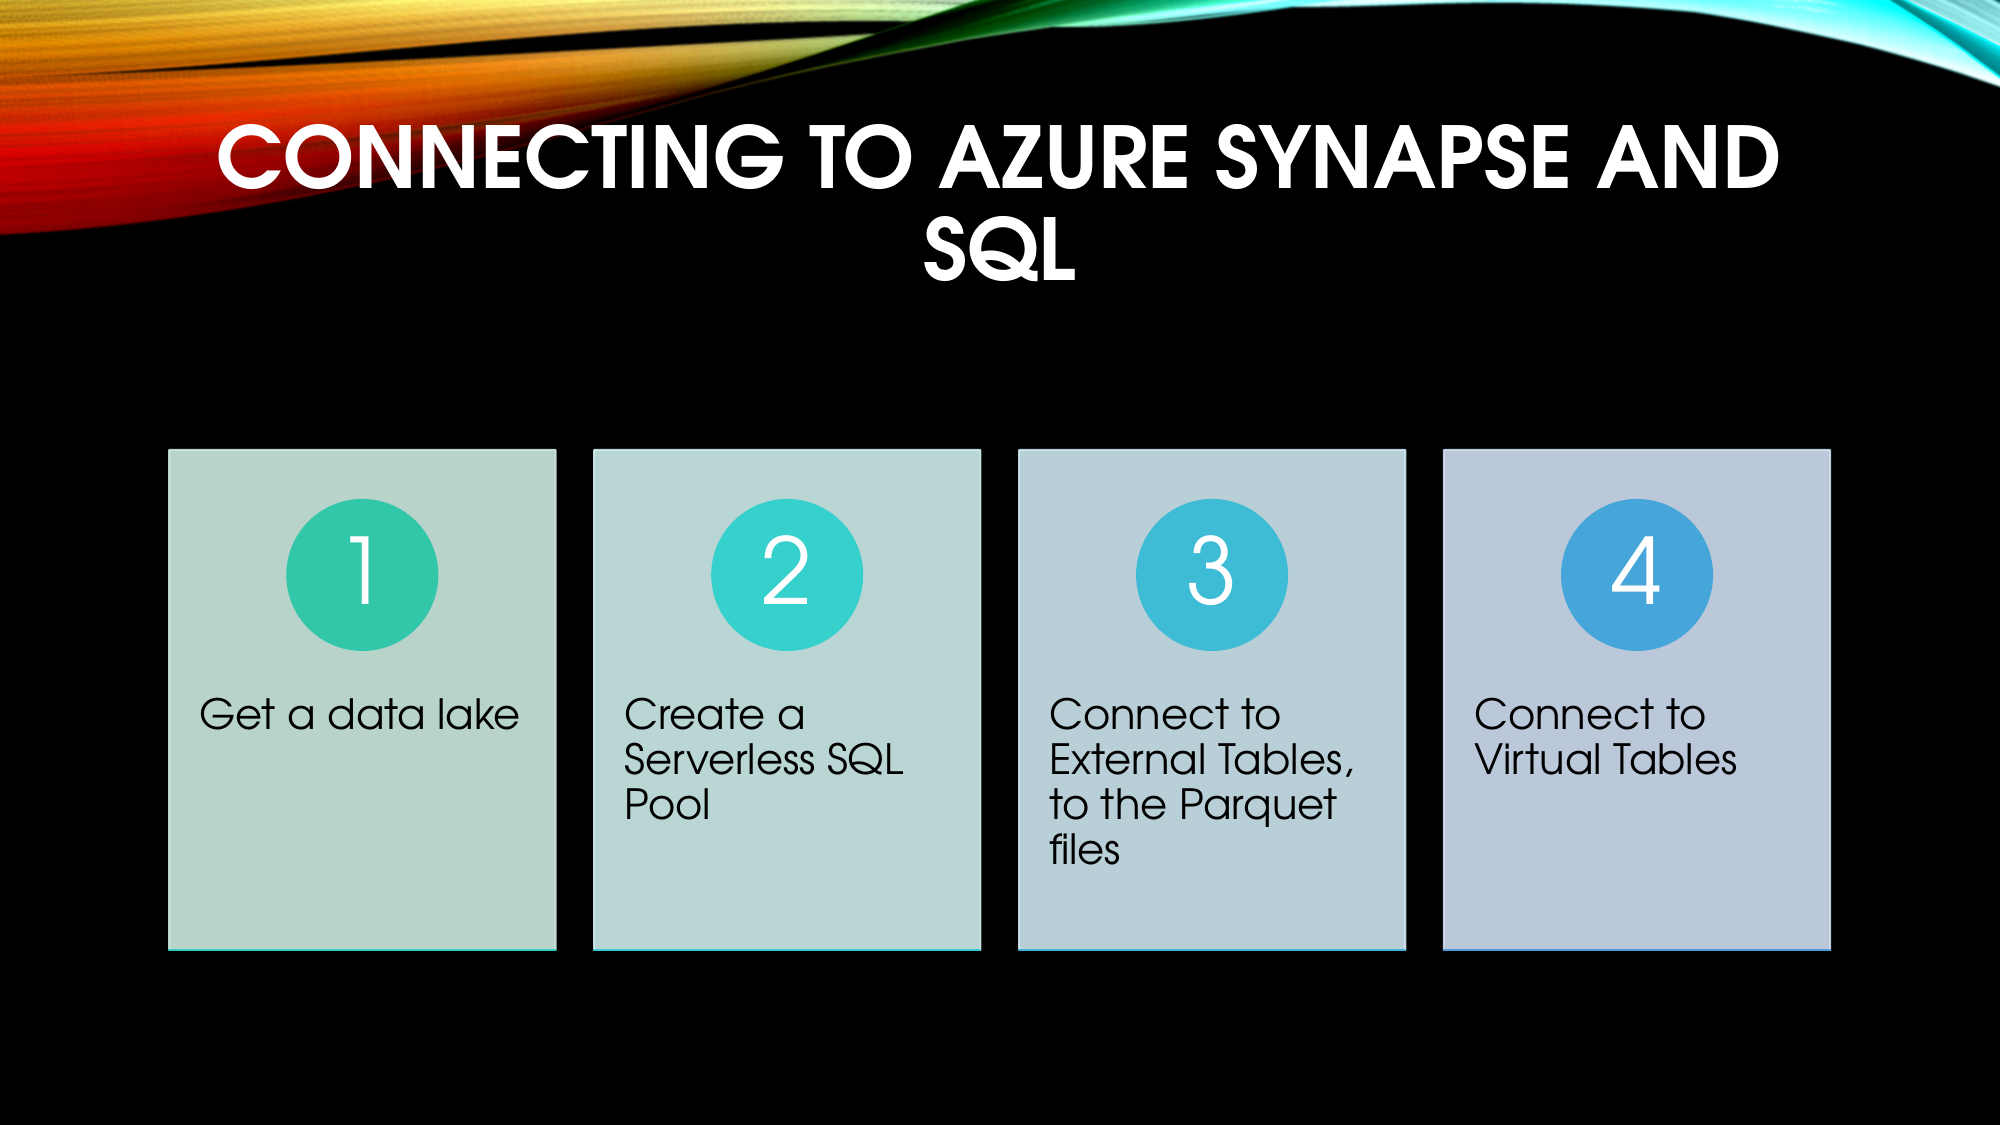

Connecting to Azure Synapse and SQL
Get a data lake
1
Create a Serverless SQL Pool
2
Connect to External Tables, to the Parquet files
3
Connect to Virtual Tables
4